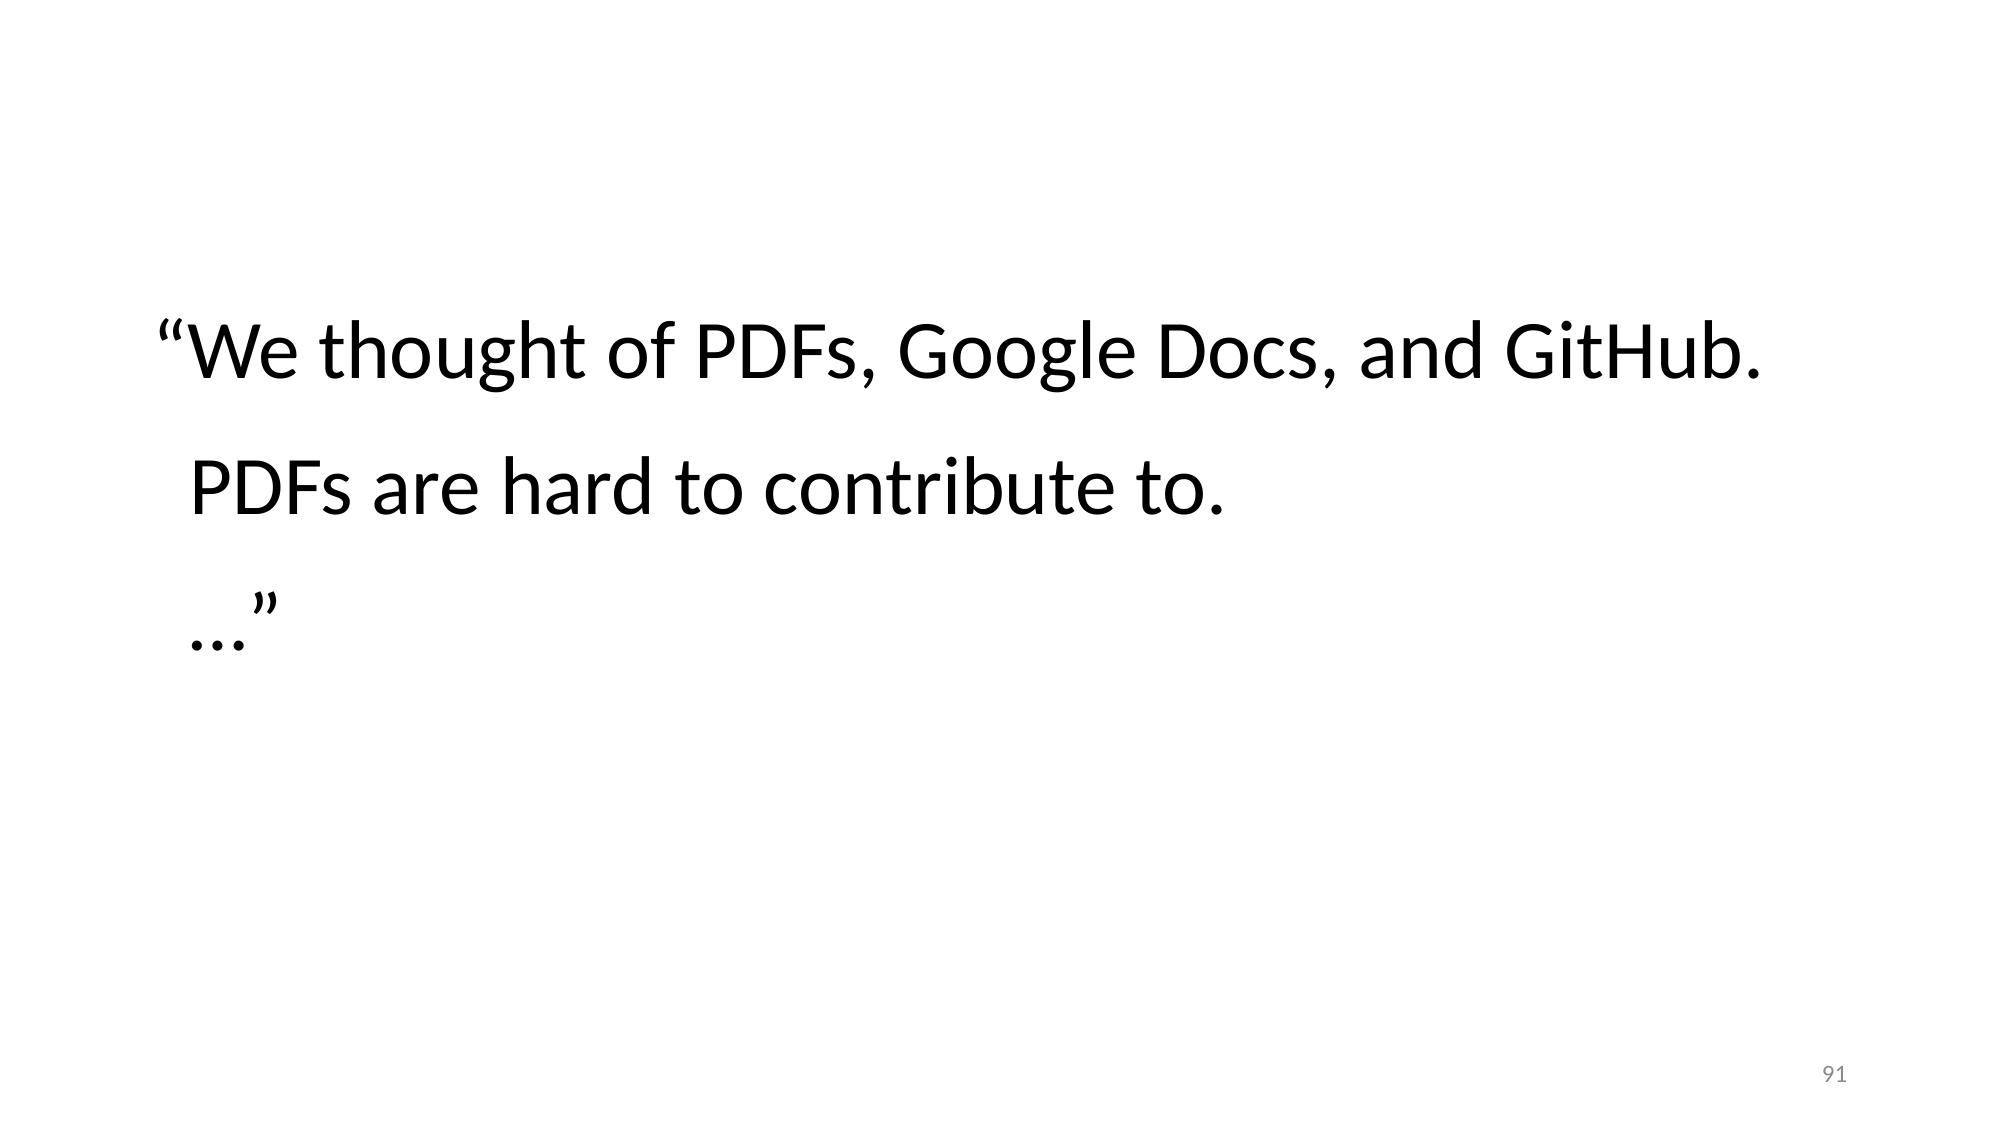

“We thought of PDFs, Google Docs, and GitHub.
  PDFs are hard to contribute to.
  …”
91